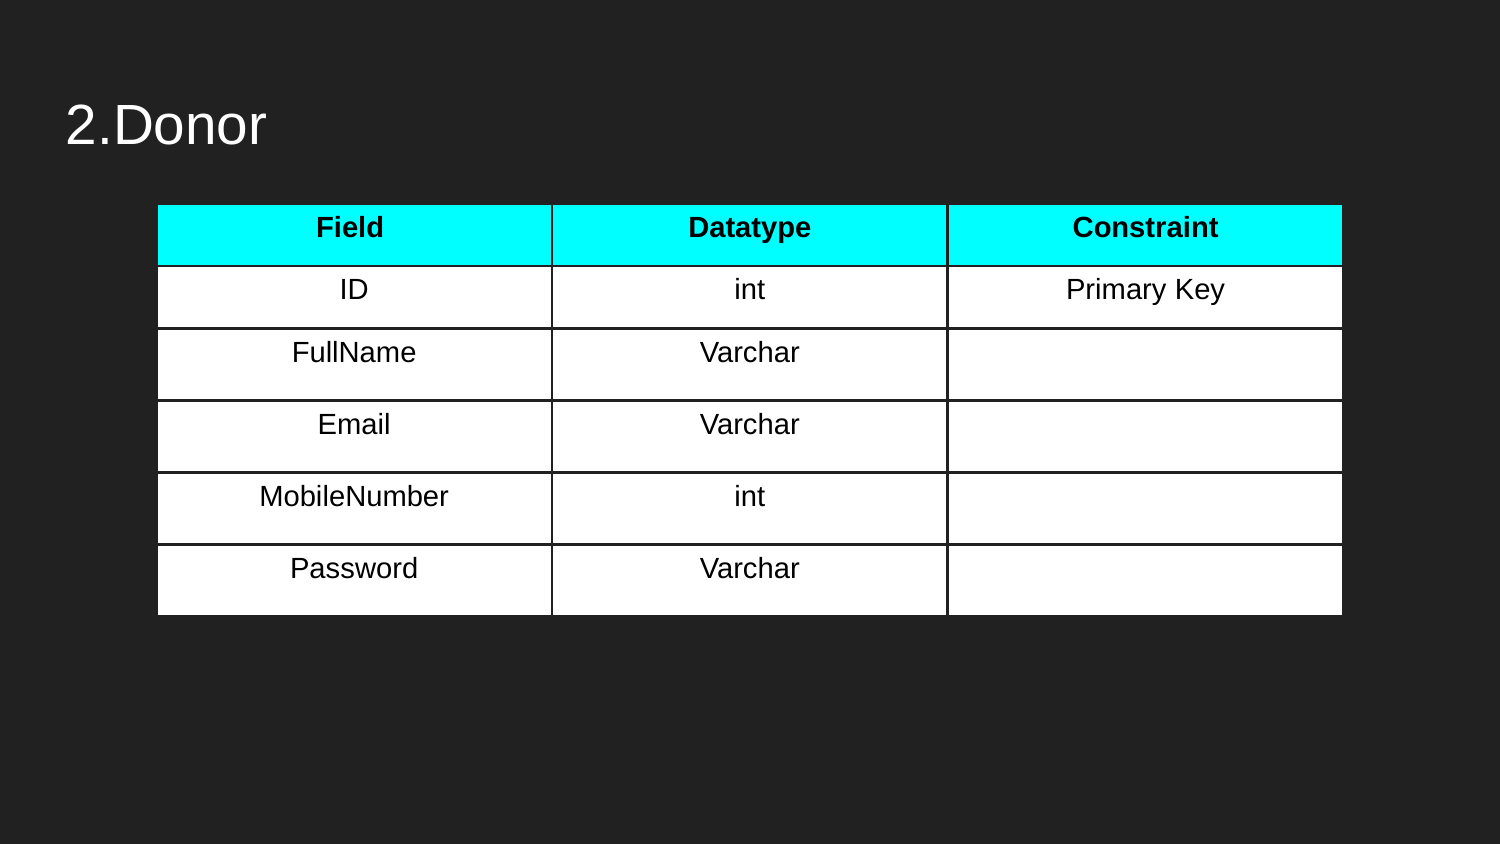

2.Donor

| Field | Datatype | Constraint |
| --- | --- | --- |
| ID | int | Primary Key |
| FullName | Varchar |  |
| Email | Varchar |  |
| MobileNumber | int |  |
| Password | Varchar |  |